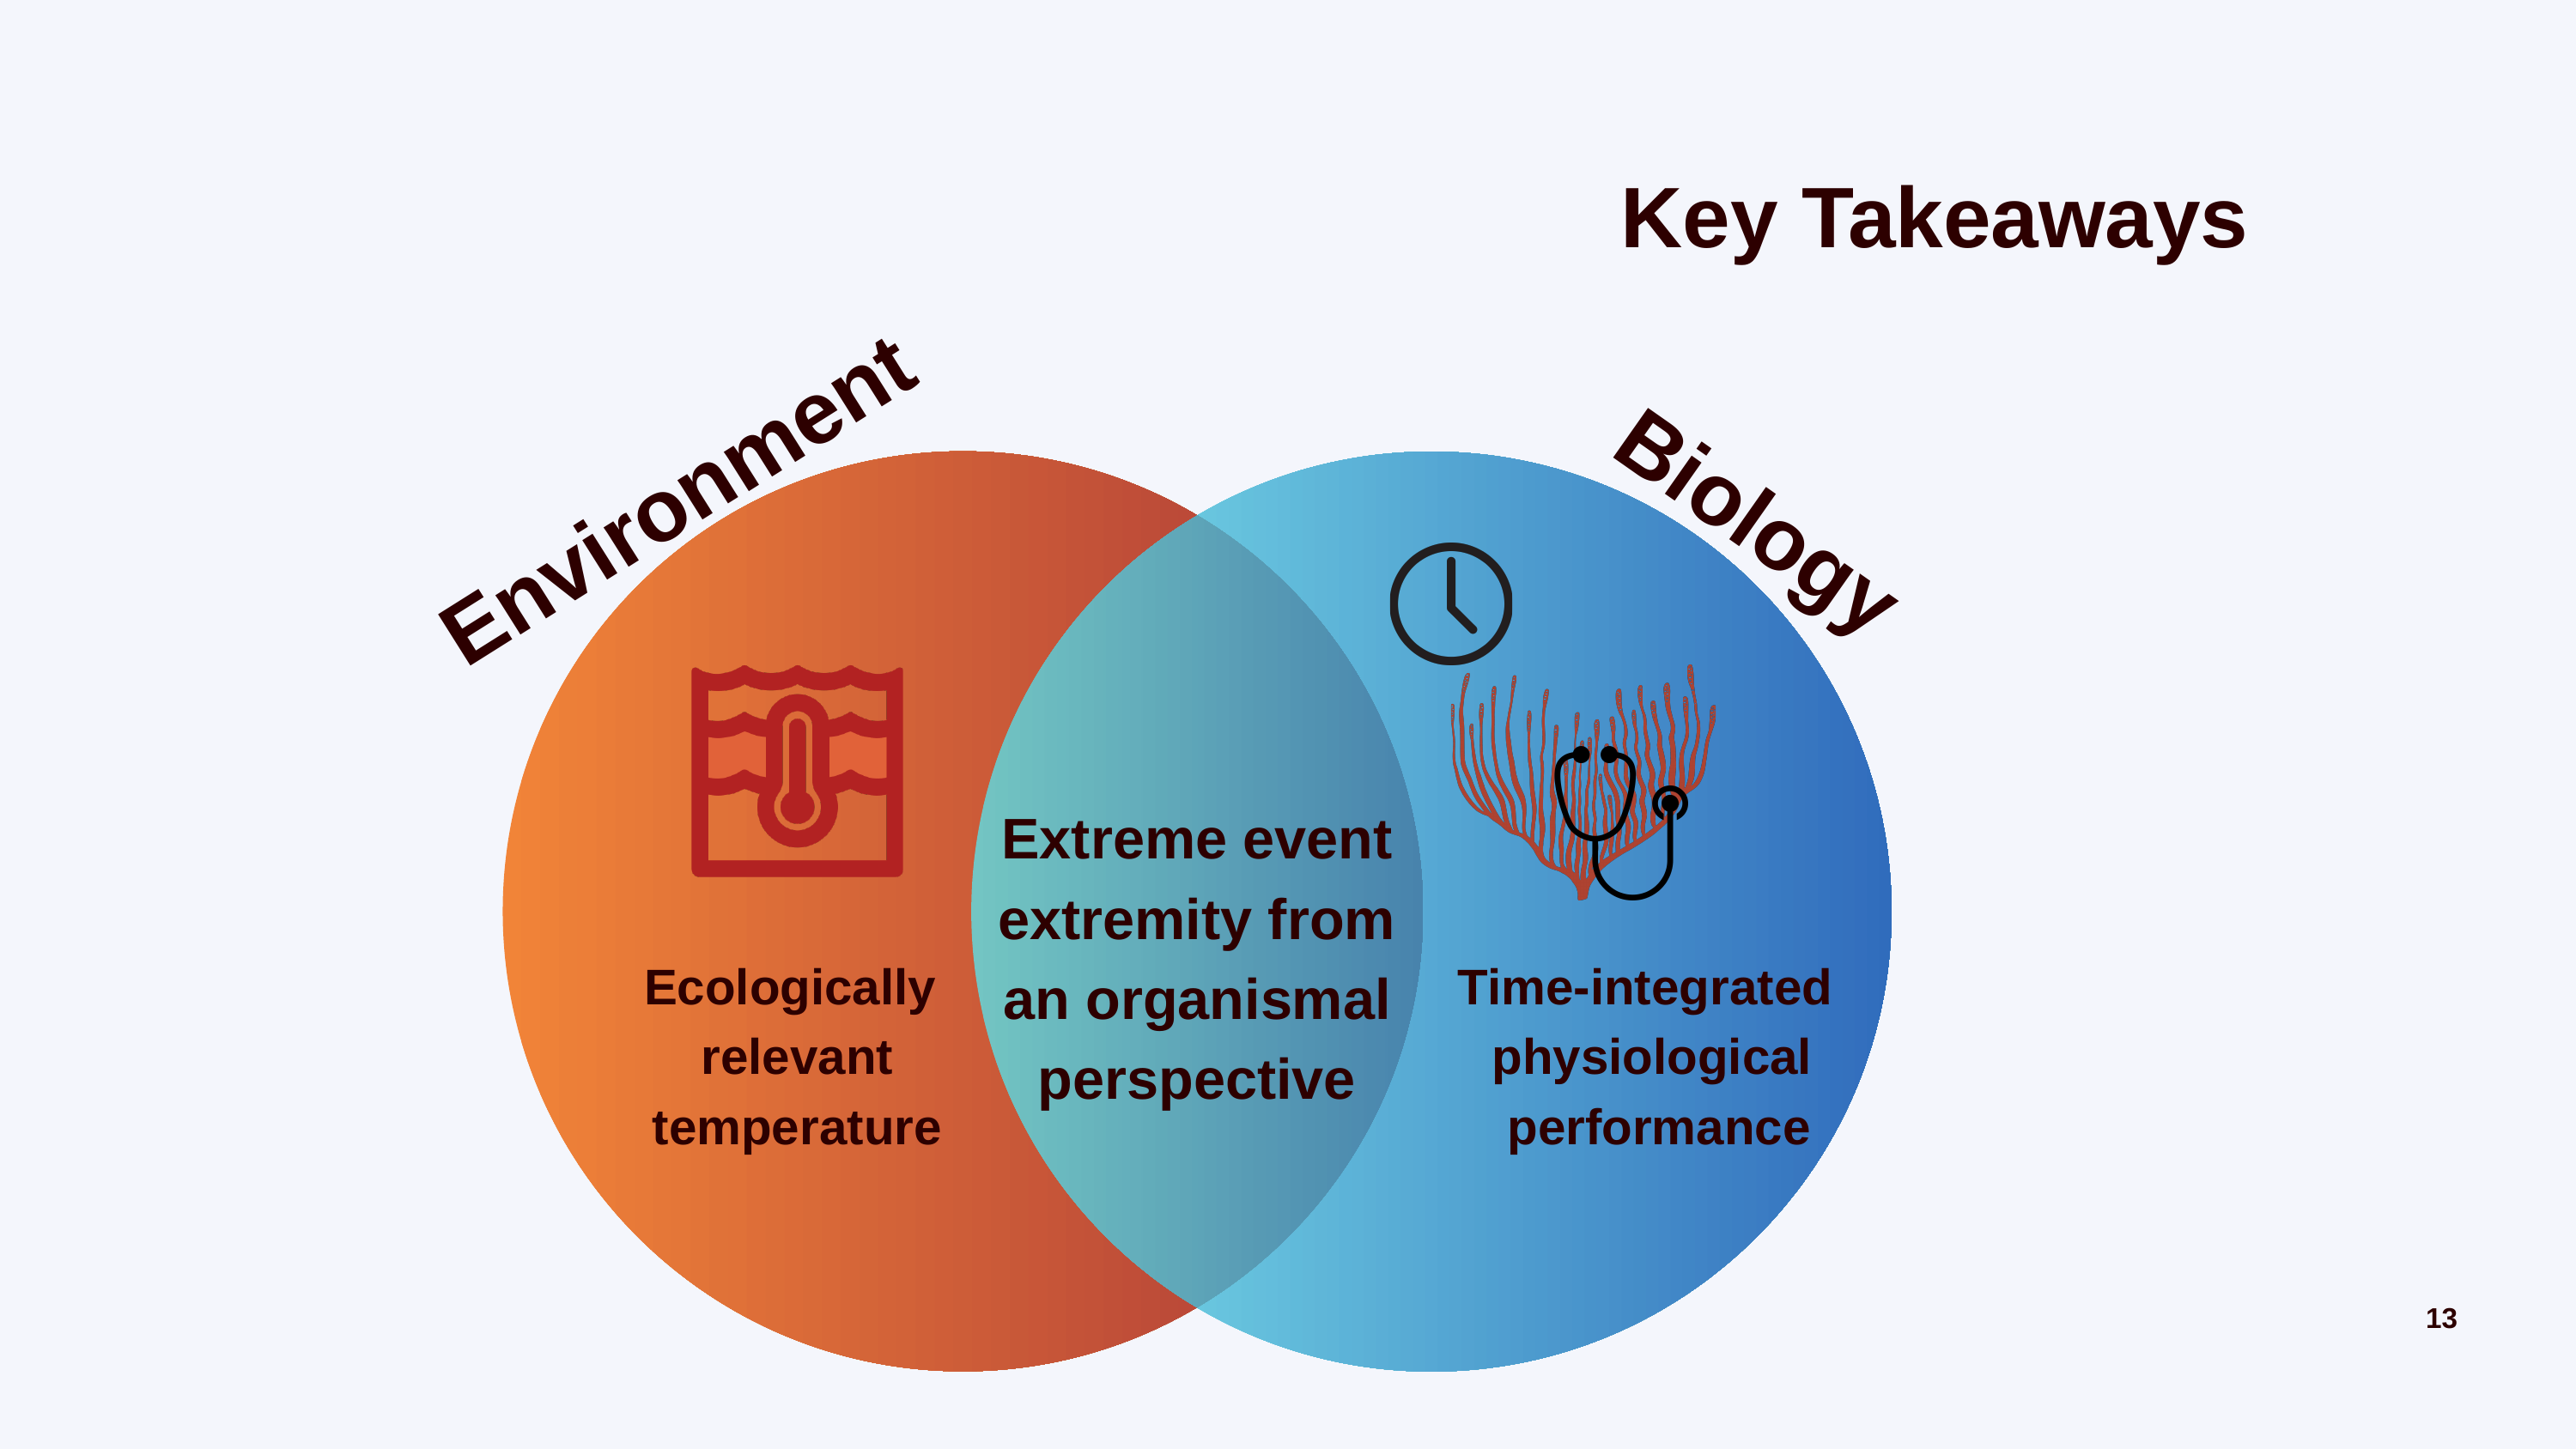

Key Takeaways
Environment
Biology

Extreme event extremity from an organismal perspective
Ecologically
relevant
temperature
Time-integrated
physiological
 performance
13